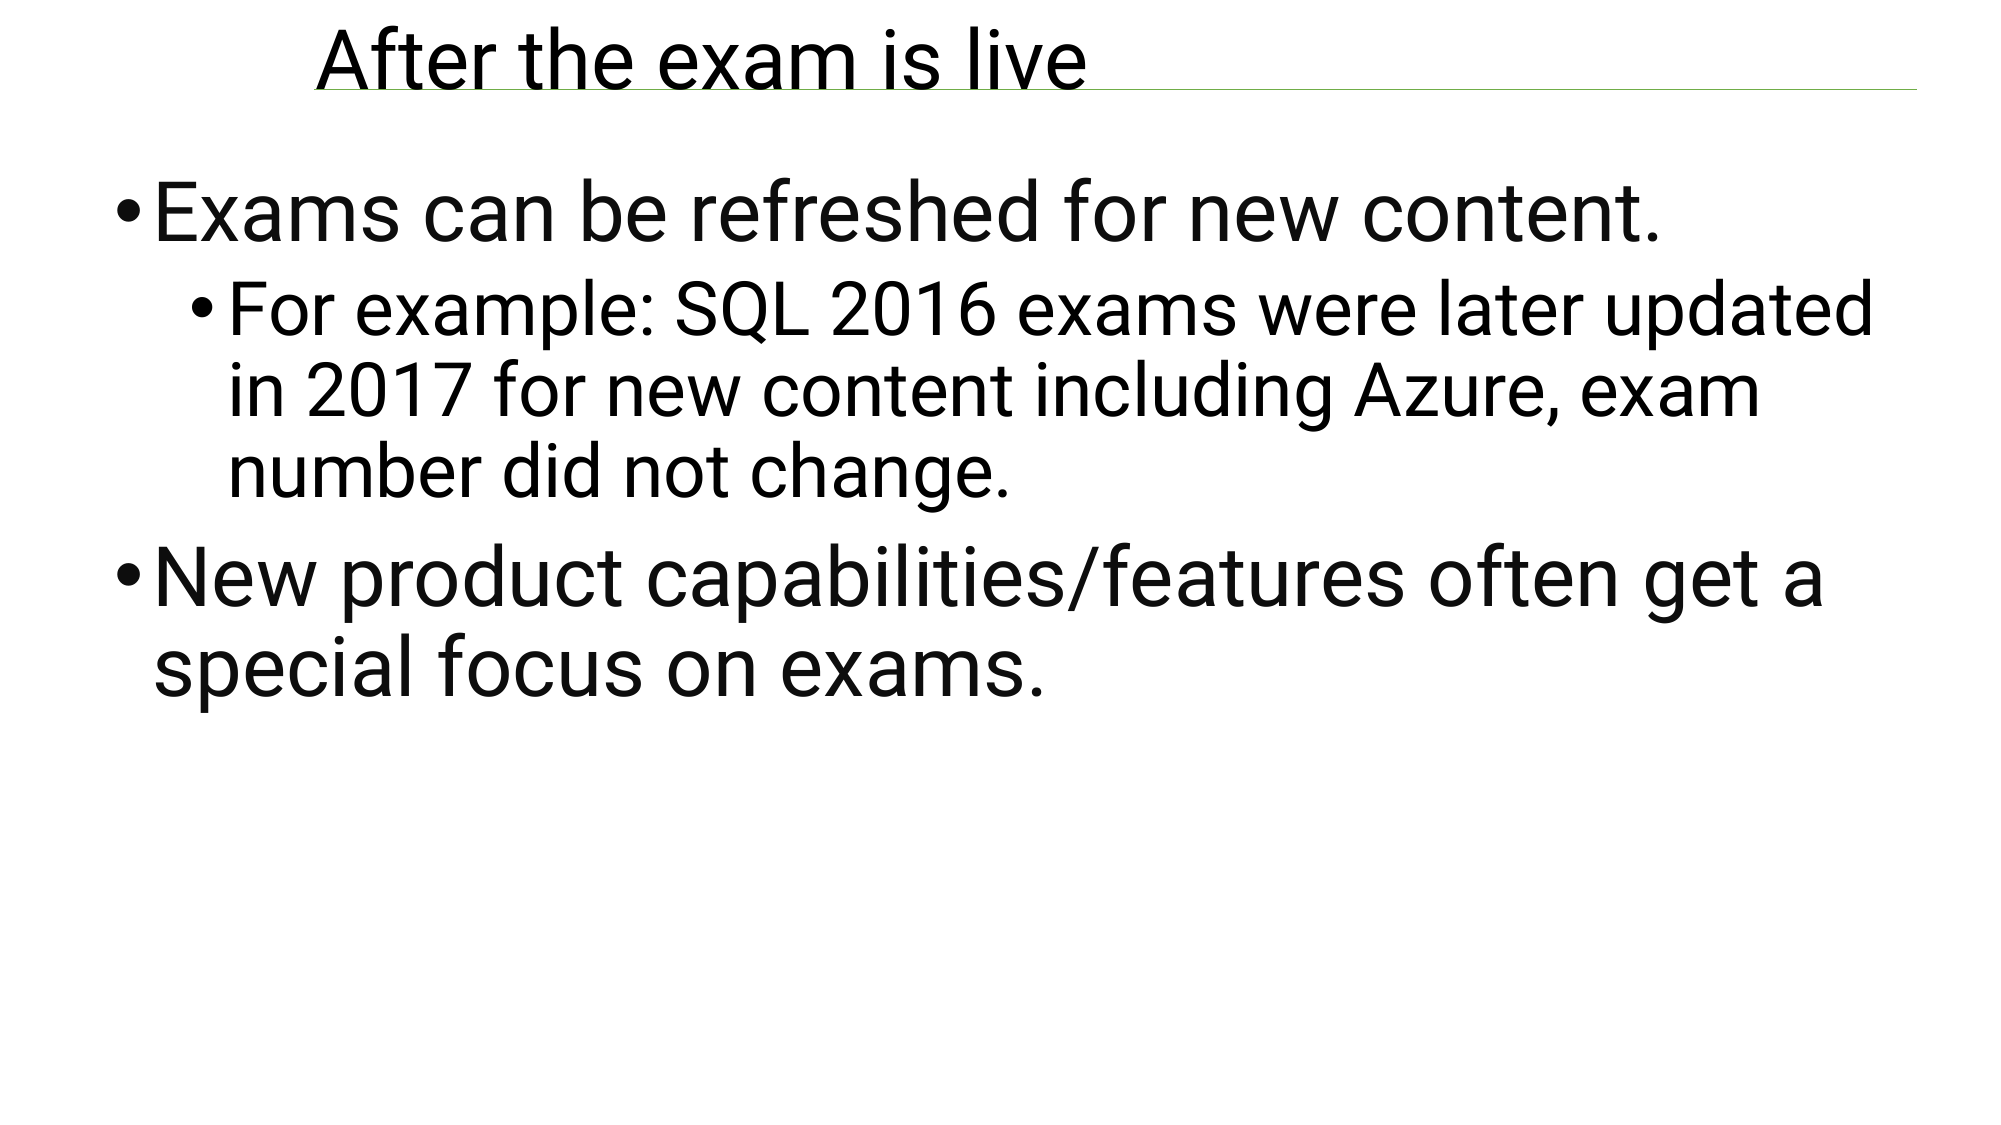

# After the exam is live
Exams can be refreshed for new content.
For example: SQL 2016 exams were later updated in 2017 for new content including Azure, exam number did not change.
New product capabilities/features often get a special focus on exams.